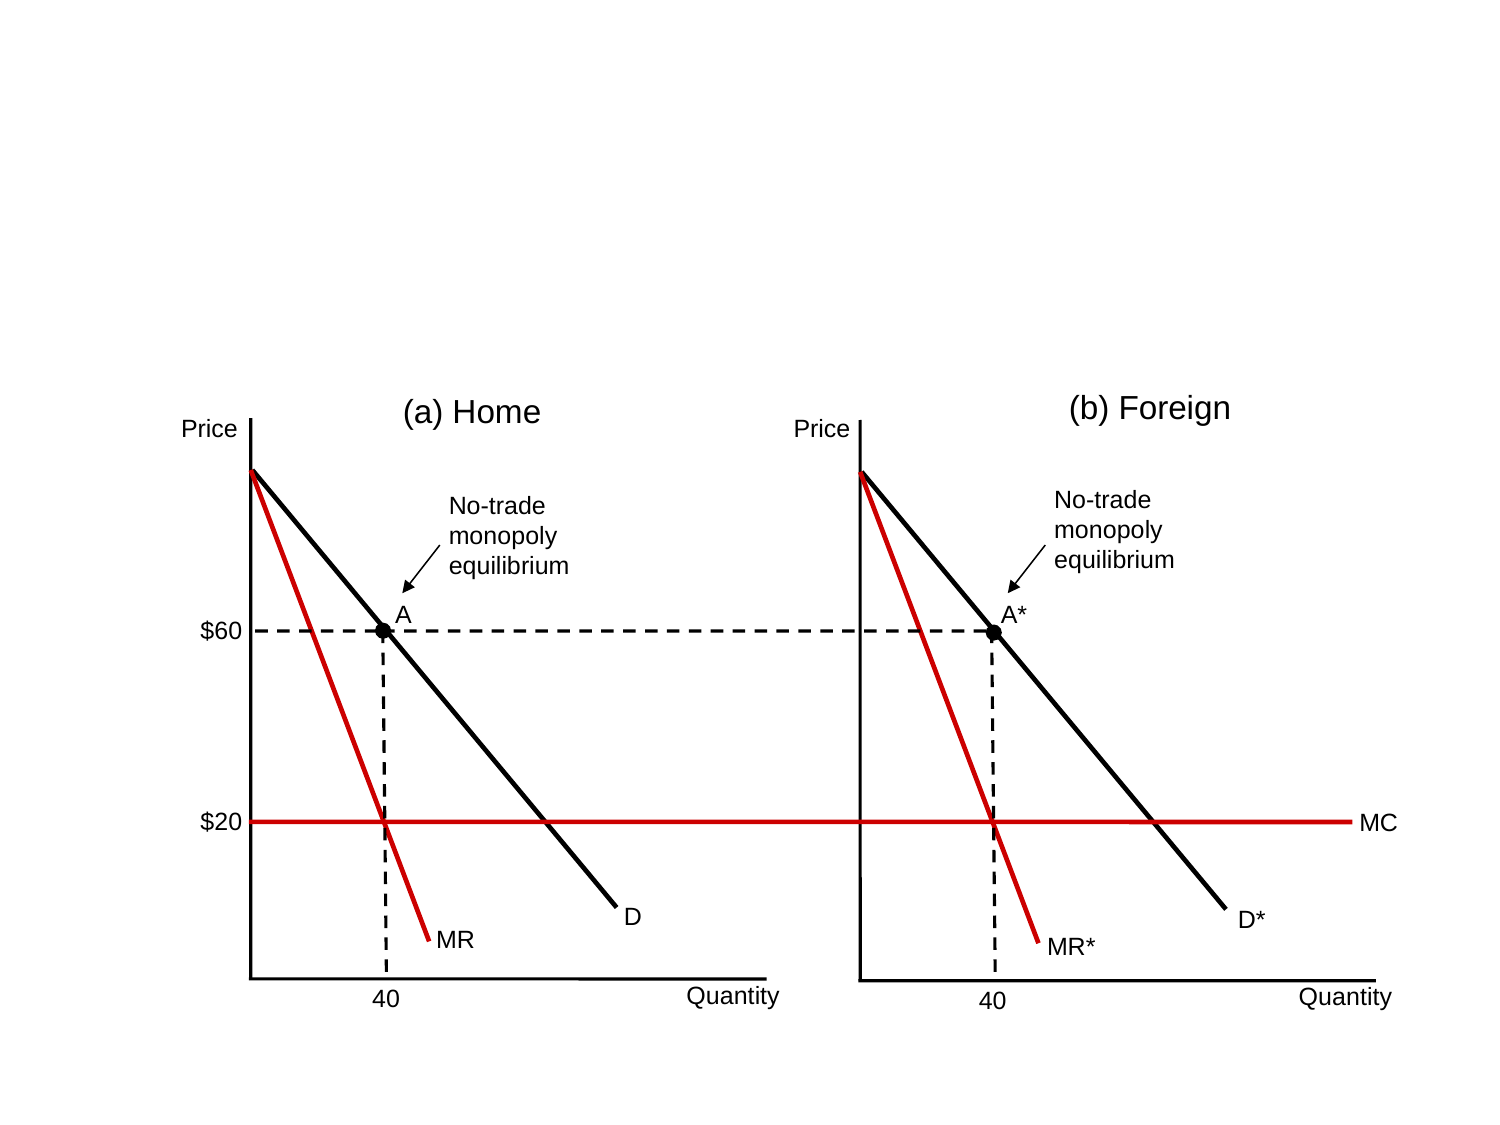

(b) Foreign
(a) Home
Price
Price

No-trade monopoly equilibrium
No-trade monopoly equilibrium

A
A*
$60

$20
MC

D
D*
MR
MR*

Quantity

Quantity
40
40